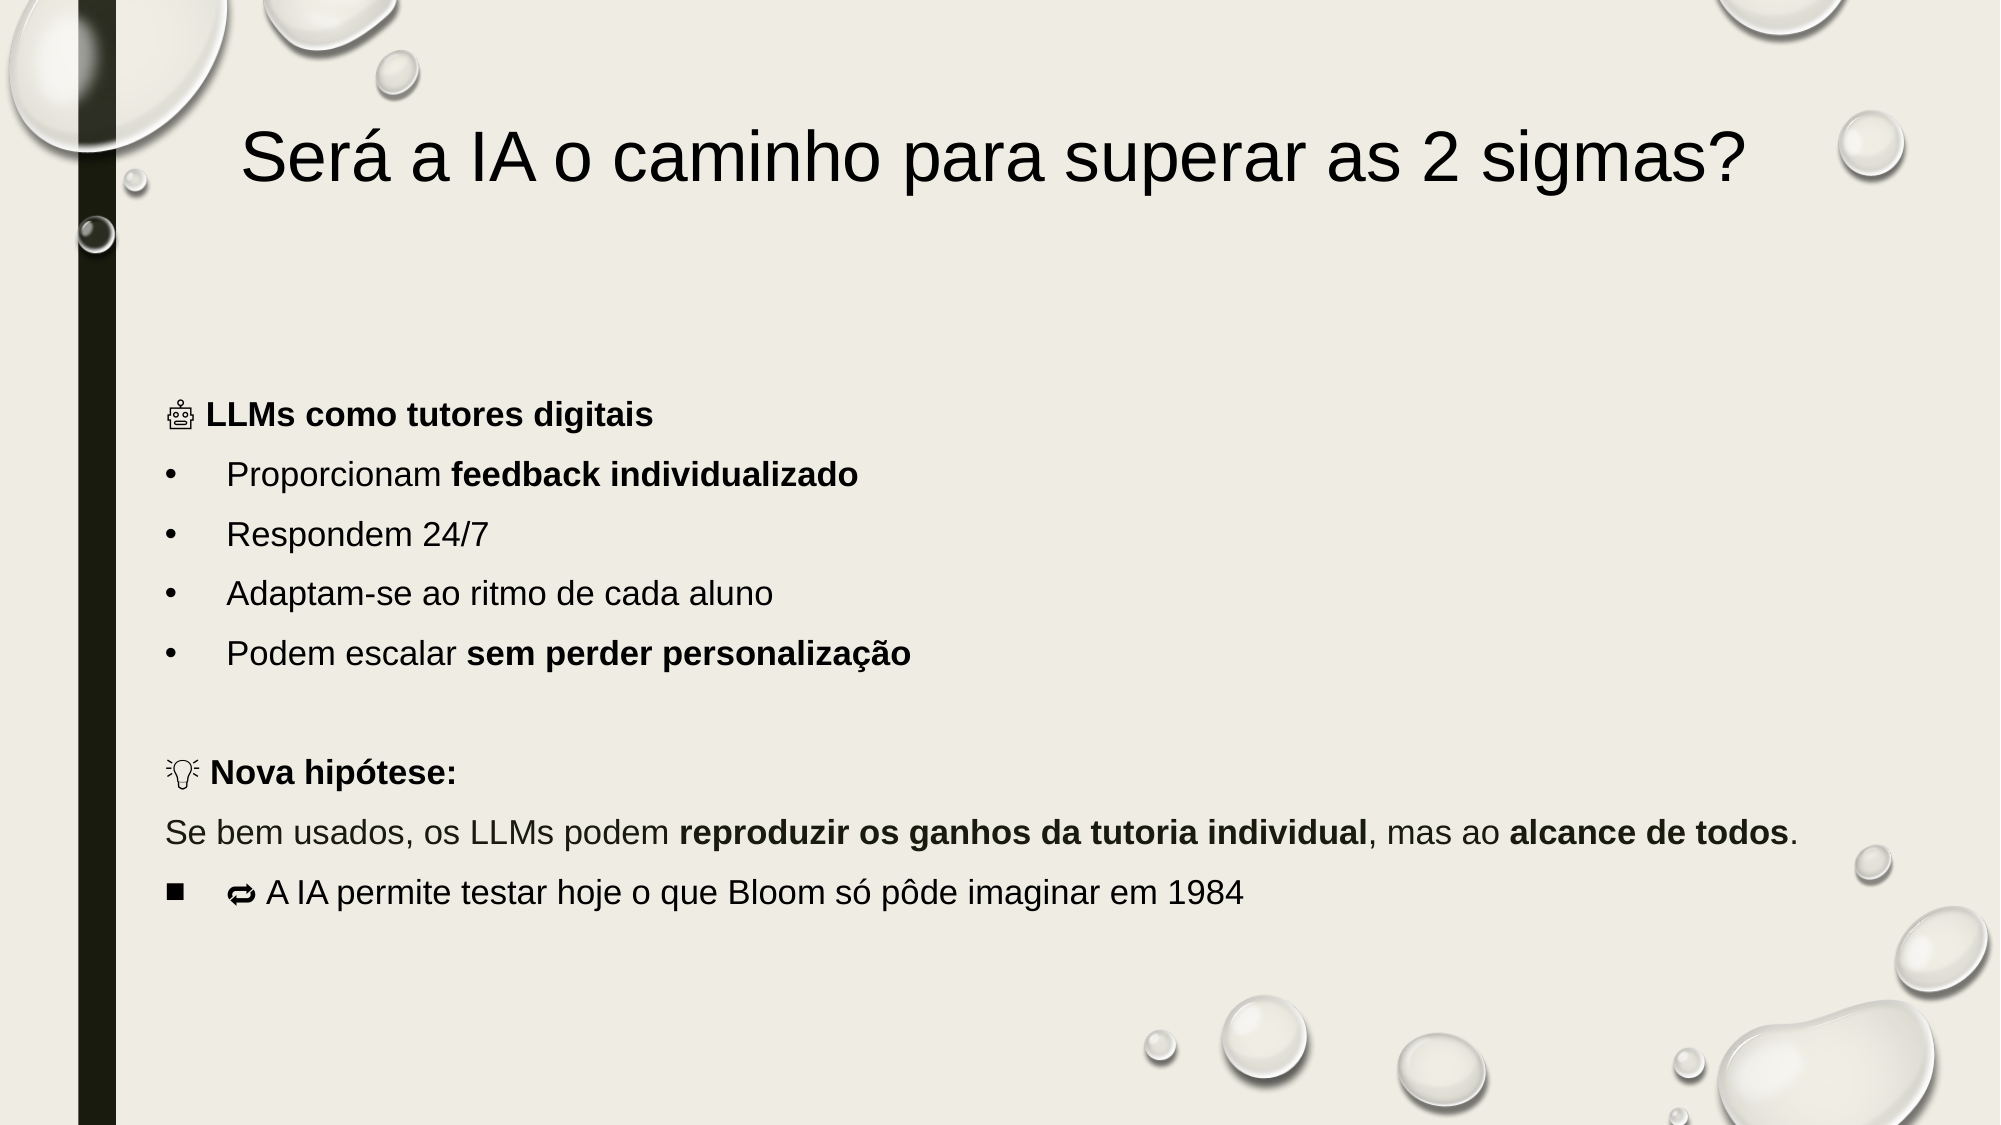

# Será a IA o caminho para superar as 2 sigmas?
🤖 LLMs como tutores digitais
Proporcionam feedback individualizado
Respondem 24/7
Adaptam-se ao ritmo de cada aluno
Podem escalar sem perder personalização

💡 Nova hipótese:
Se bem usados, os LLMs podem reproduzir os ganhos da tutoria individual, mas ao alcance de todos.
🔁 A IA permite testar hoje o que Bloom só pôde imaginar em 1984